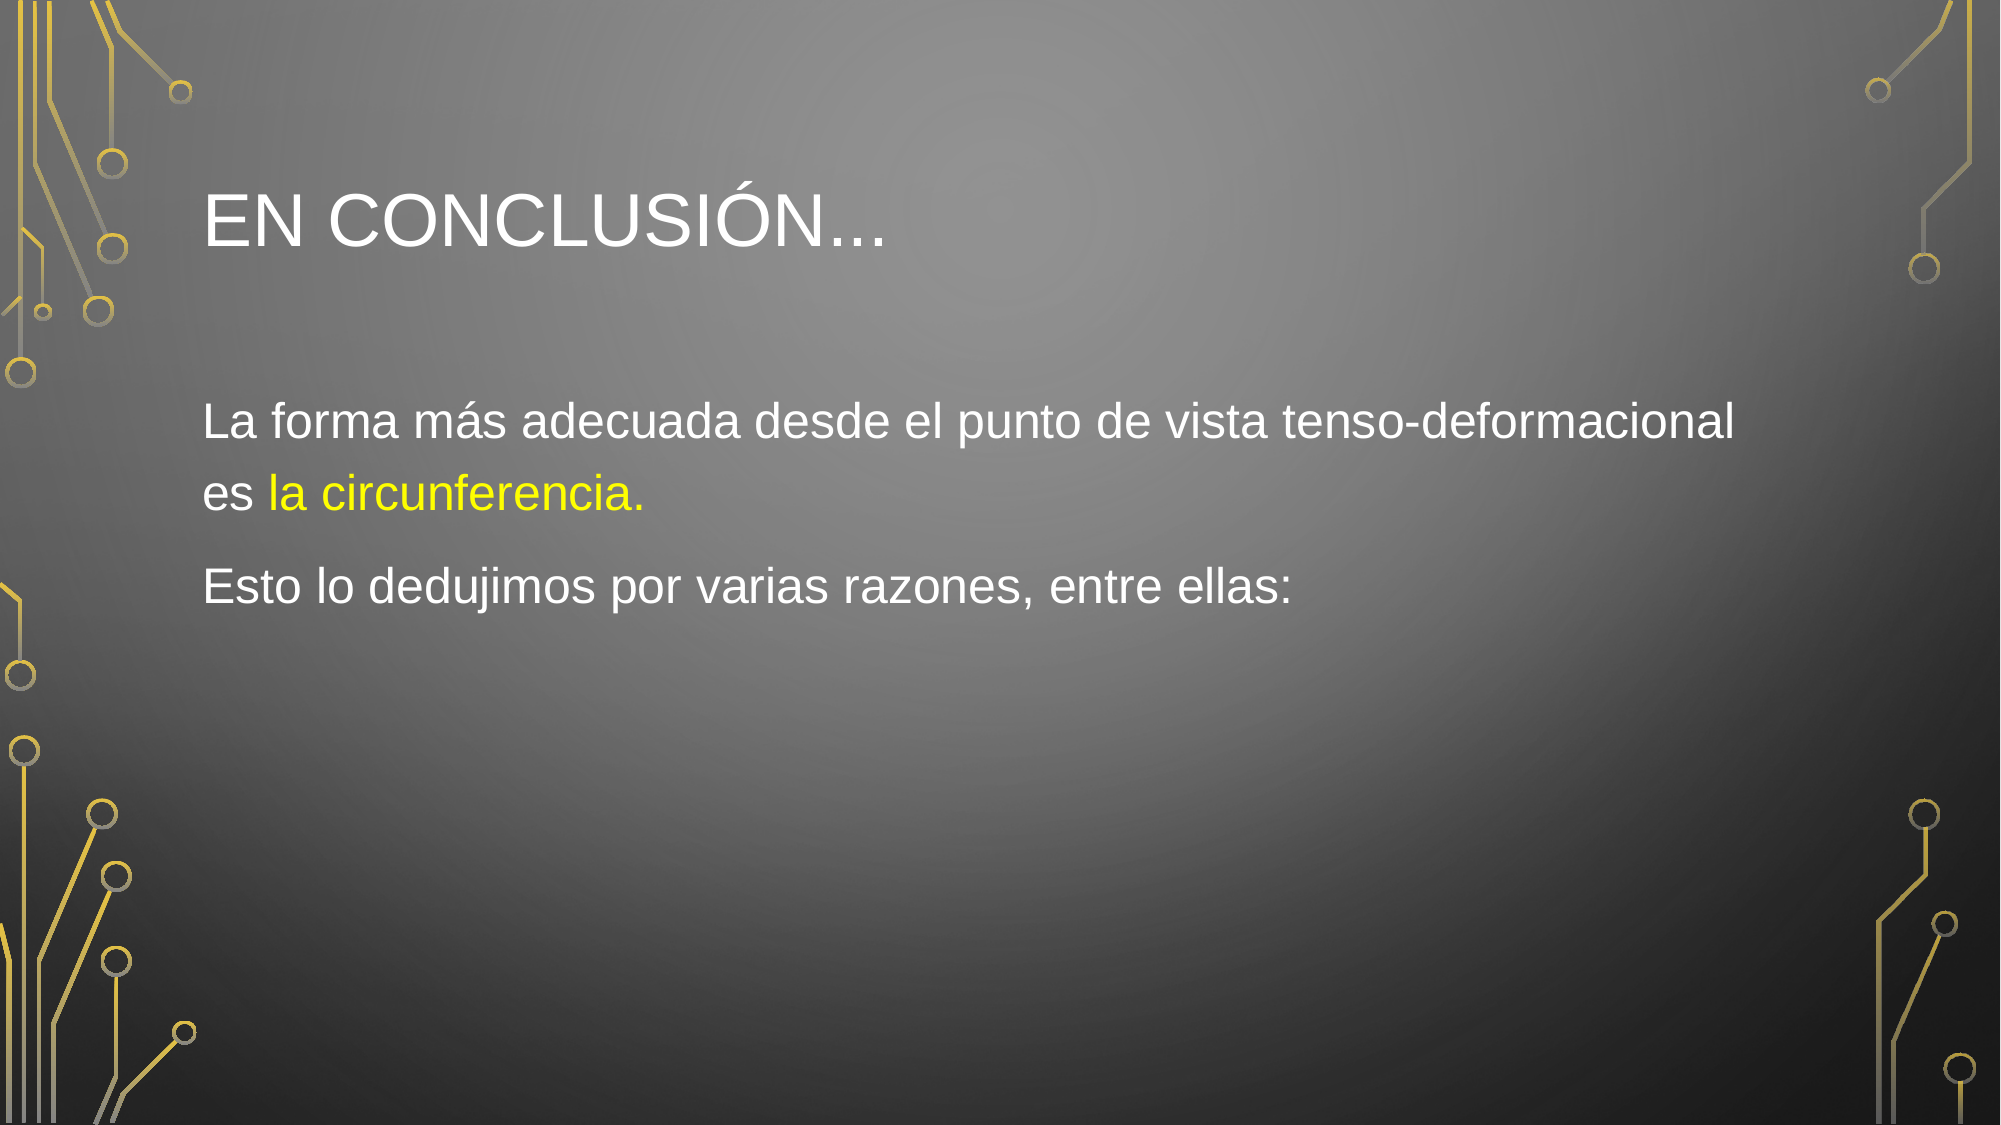

# En conclusión...
La forma más adecuada desde el punto de vista tenso-deformacional es la circunferencia.
Esto lo dedujimos por varias razones, entre ellas: